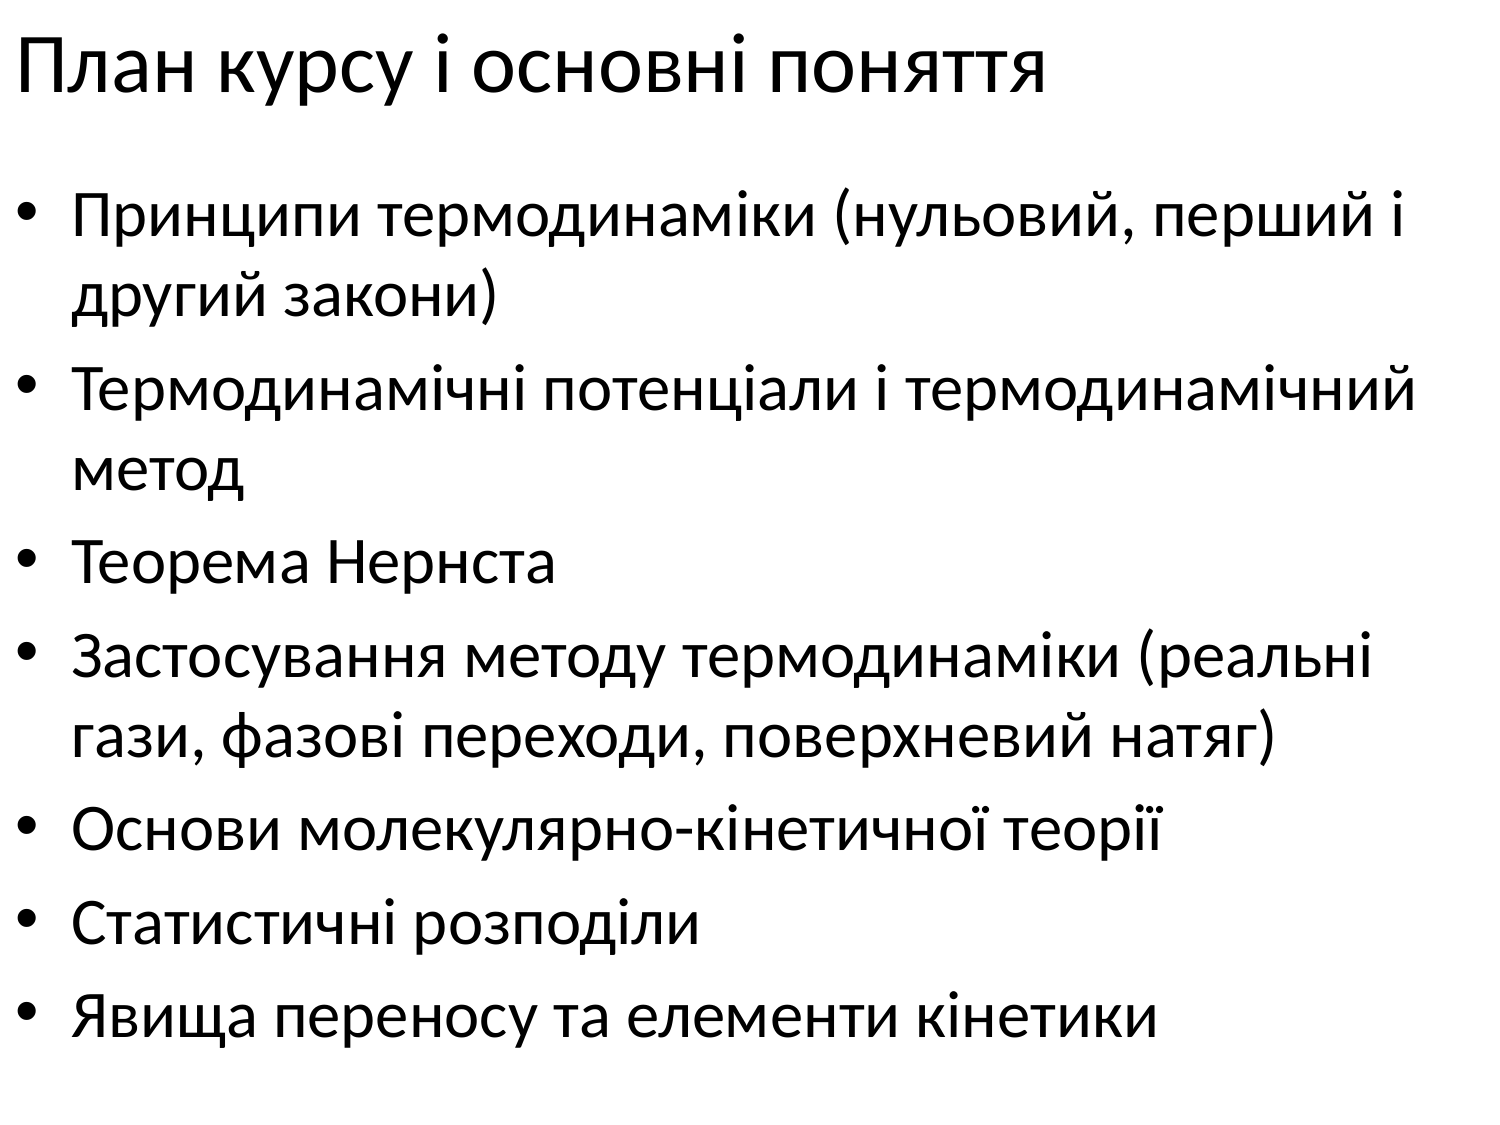

# План курсу і основні поняття
Принципи термодинаміки (нульовий, перший і другий закони)
Термодинамічні потенціали і термодинамічний метод
Теорема Нернста
Застосування методу термодинаміки (реальні гази, фазові переходи, поверхневий натяг)
Основи молекулярно-кінетичної теорії
Статистичні розподіли
Явища переносу та елементи кінетики